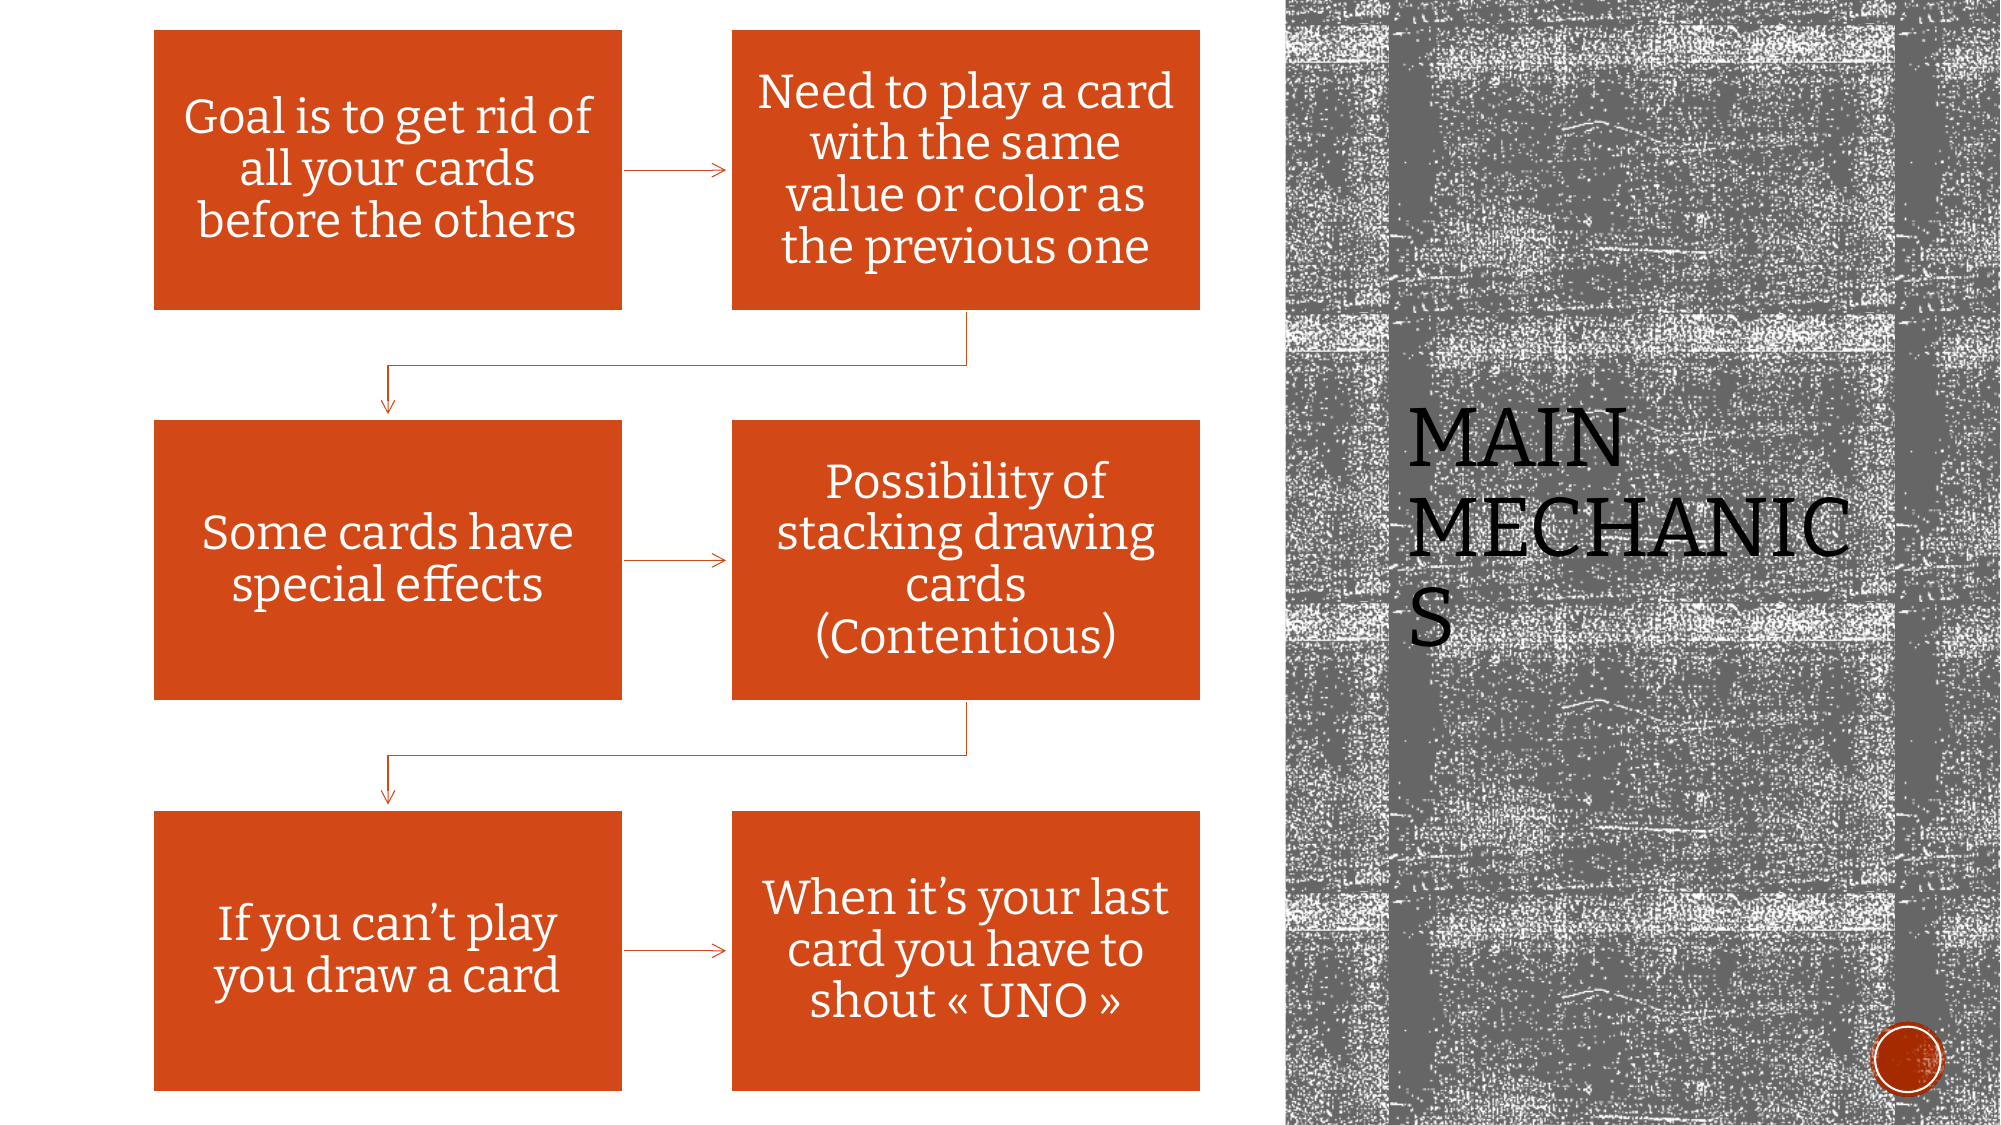

Goal is to get rid of all your cards before the others

Need to play a card with the same value or color as the previous one

Some cards have special effects

Possibility of stacking drawing cards (Contentious)

If you can’t play you draw a card
When it’s your last card you have to shout « UNO »
# Main mechanics